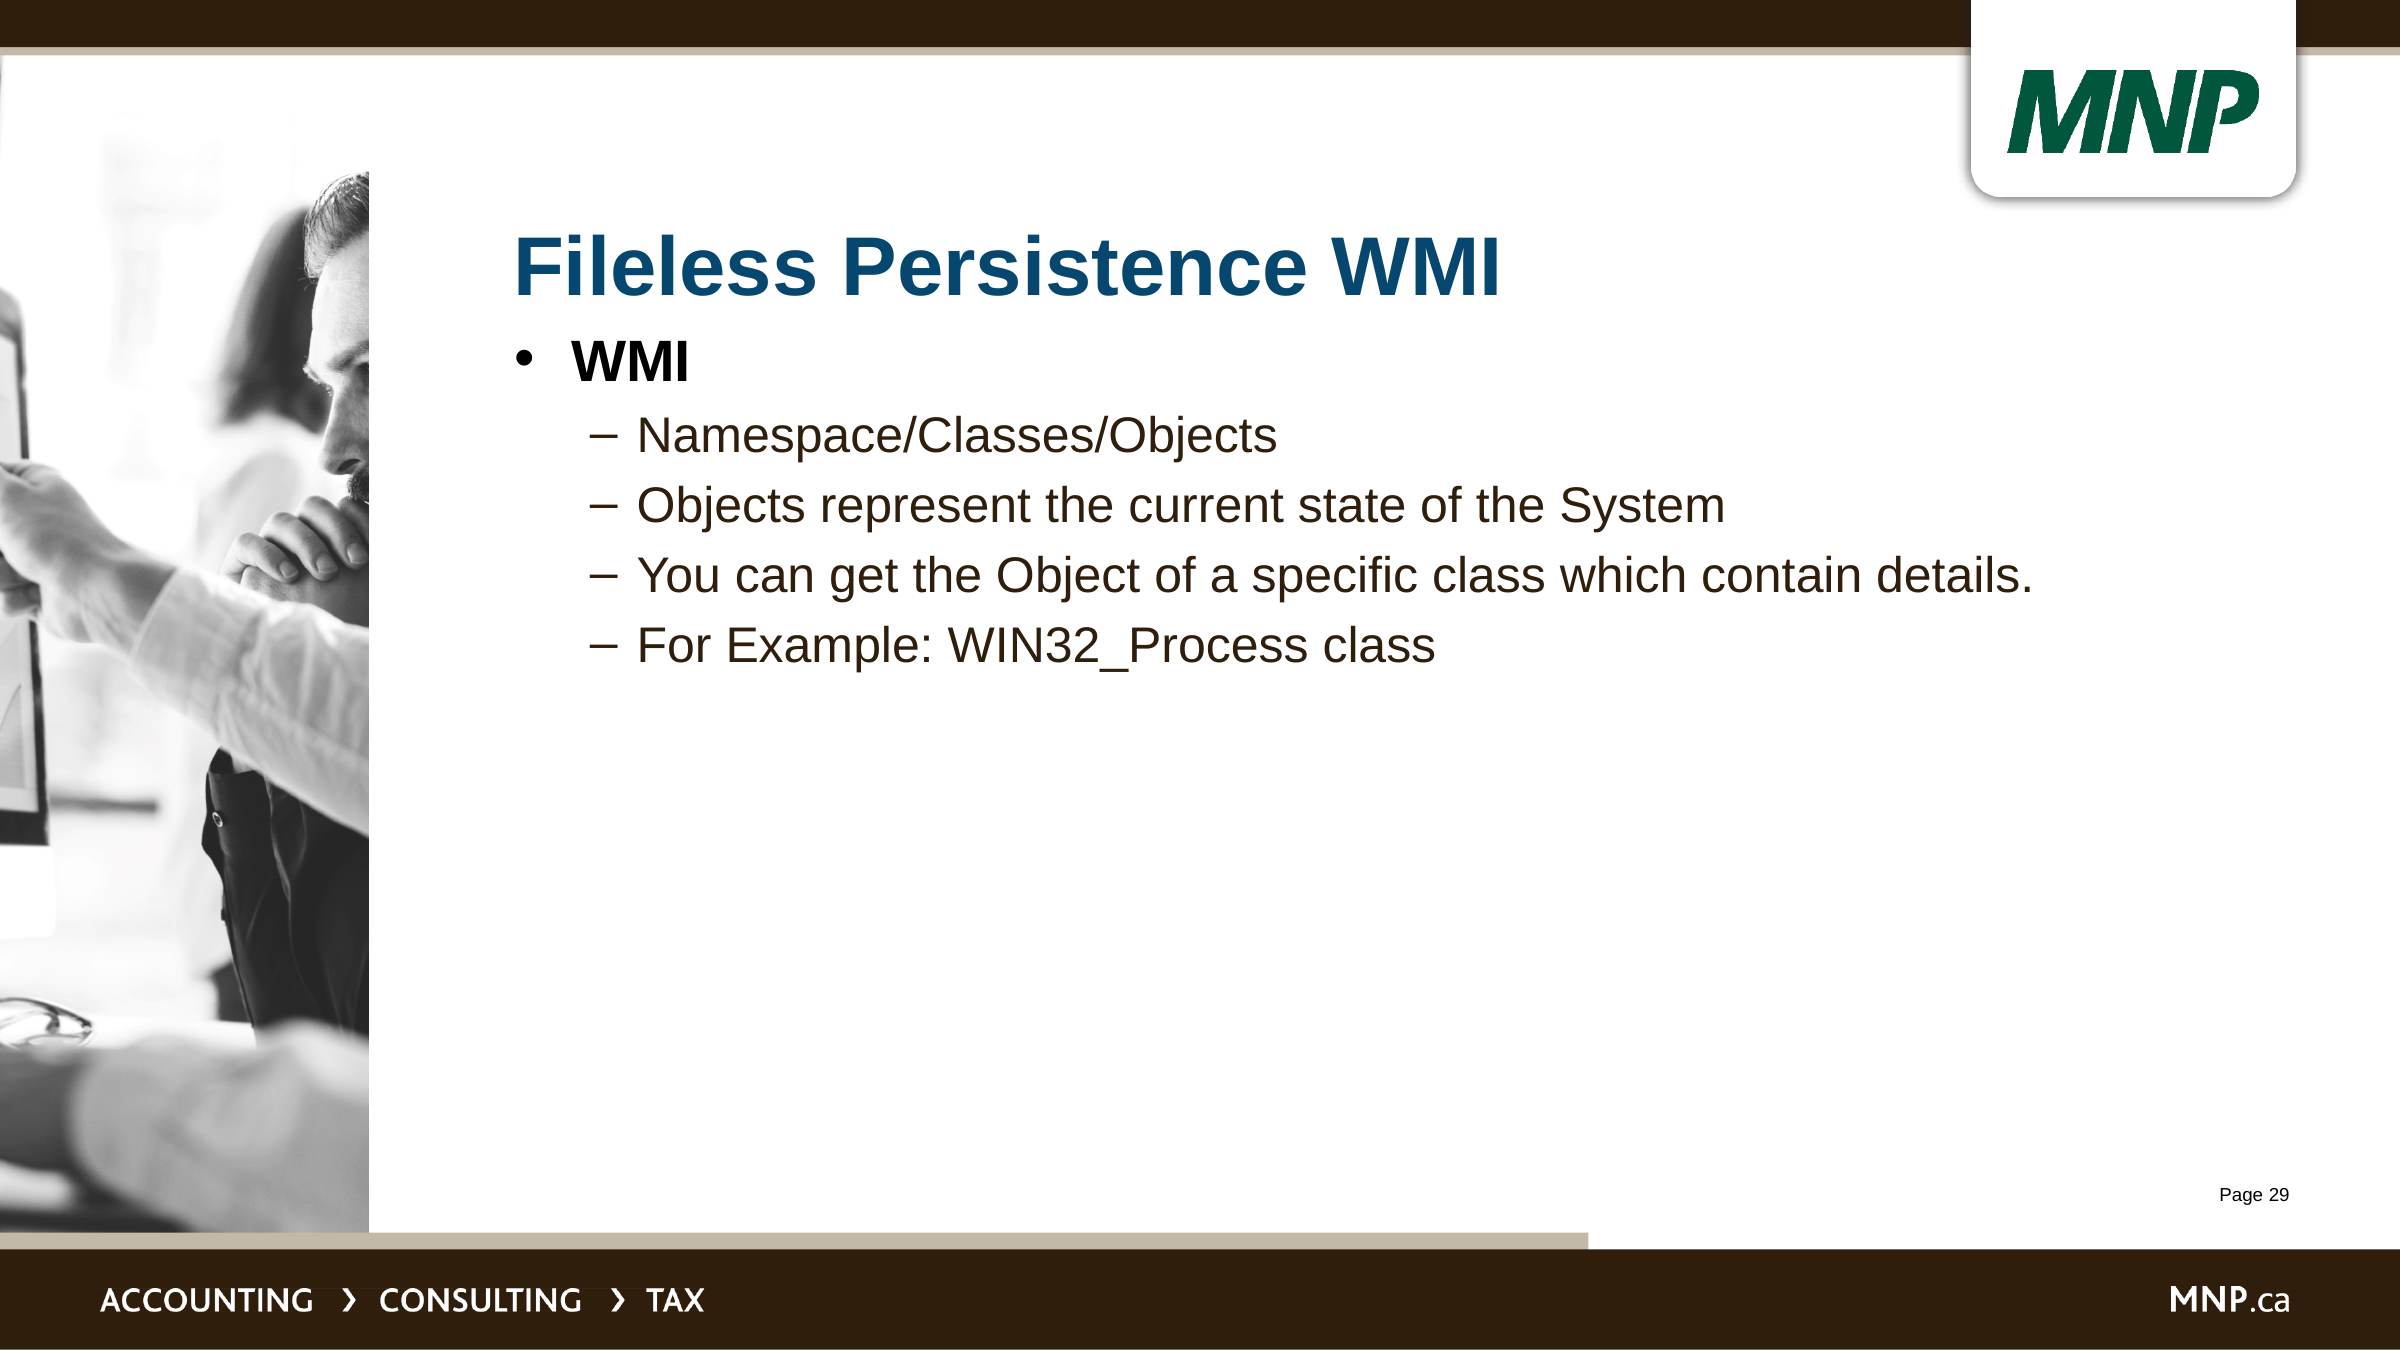

# Fileless Persistence WMI
WMI
Namespace/Classes/Objects
Objects represent the current state of the System
You can get the Object of a specific class which contain details.
For Example: WIN32_Process class